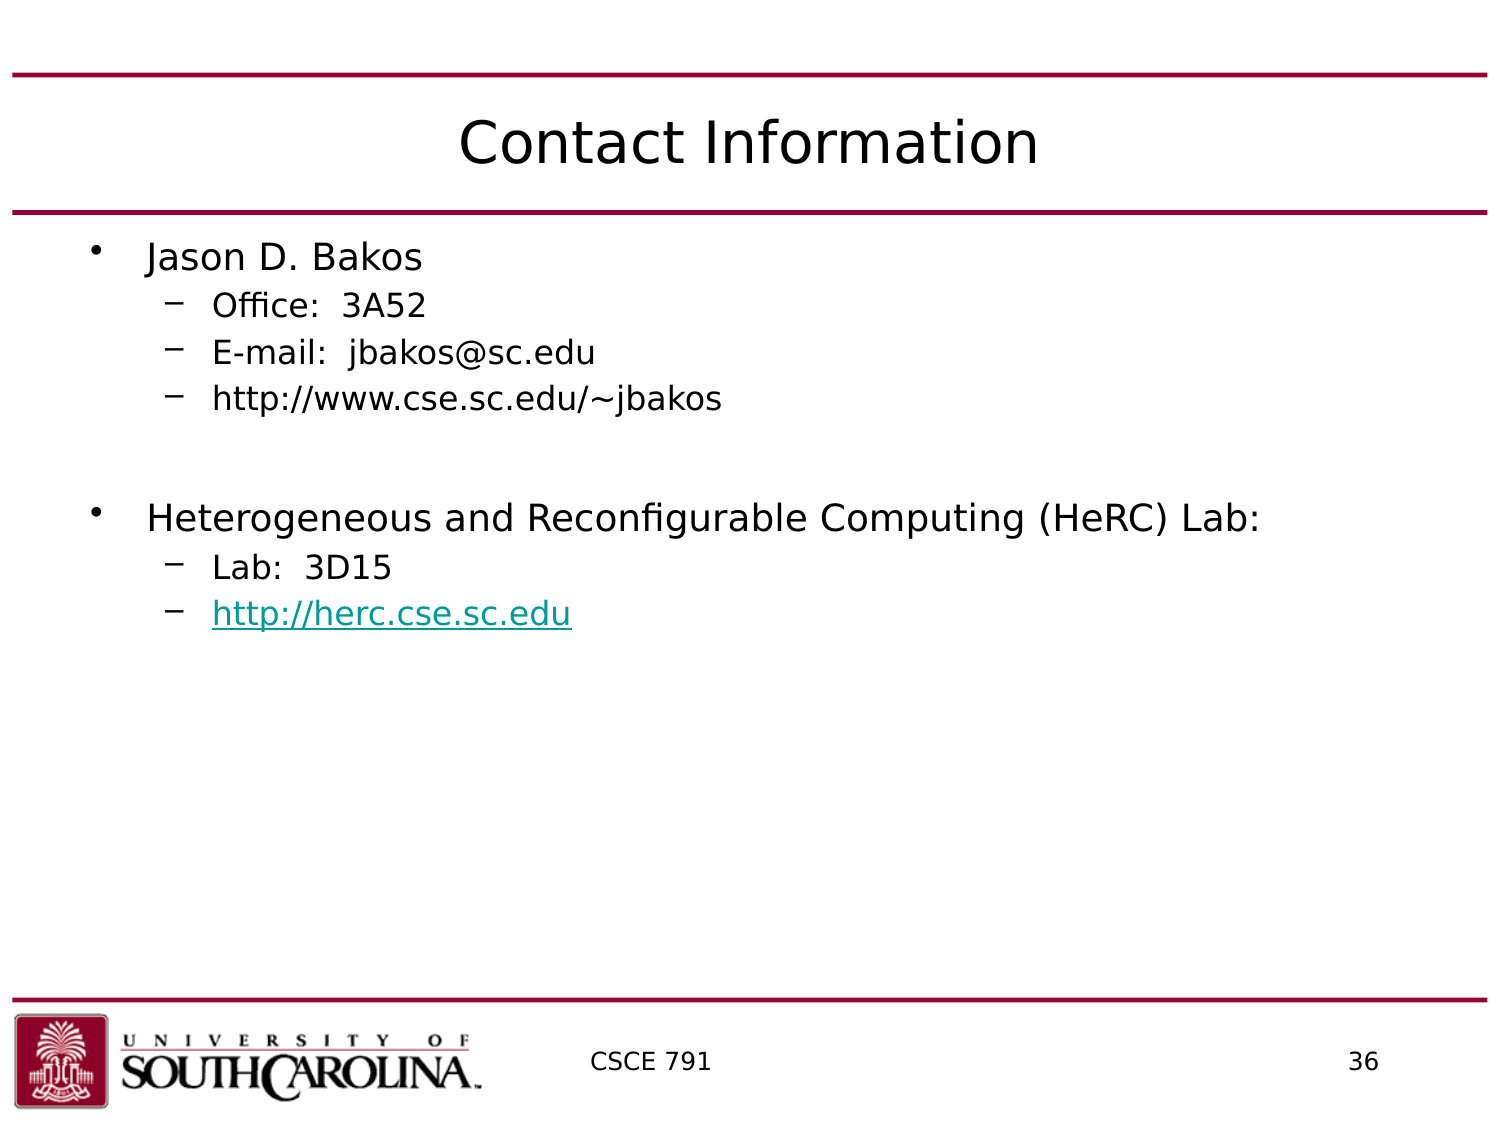

# Contact Information
Jason D. Bakos
Office:  3A52
E-mail:  jbakos@sc.edu
http://www.cse.sc.edu/~jbakos

Heterogeneous and Reconfigurable Computing (HeRC) Lab:
Lab:  3D15
http://herc.cse.sc.edu

	CSCE 791					 36